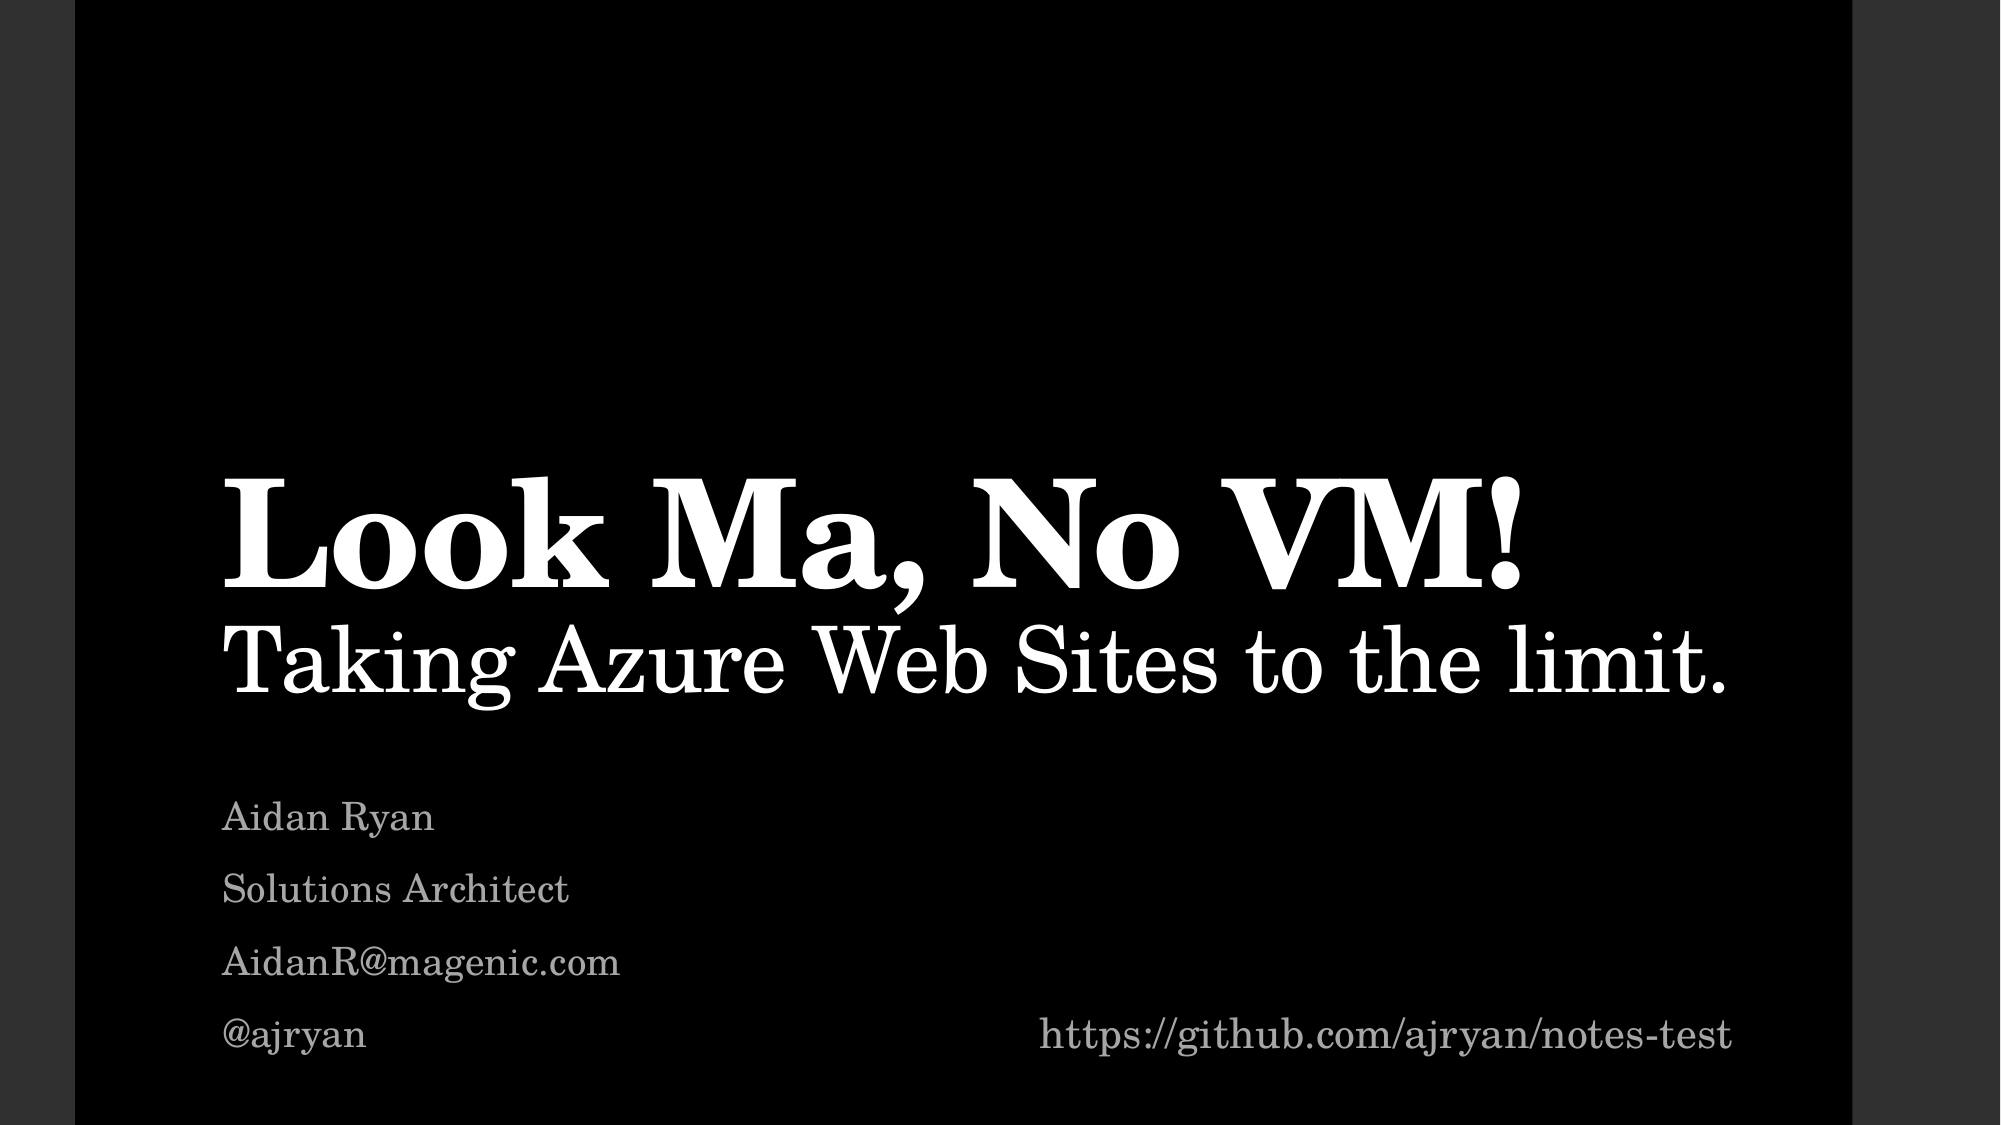

# Look Ma, No VM! Taking Azure Web Sites to the limit.
Aidan Ryan
Solutions Architect
AidanR@magenic.com
@ajryan
https://github.com/ajryan/notes-test